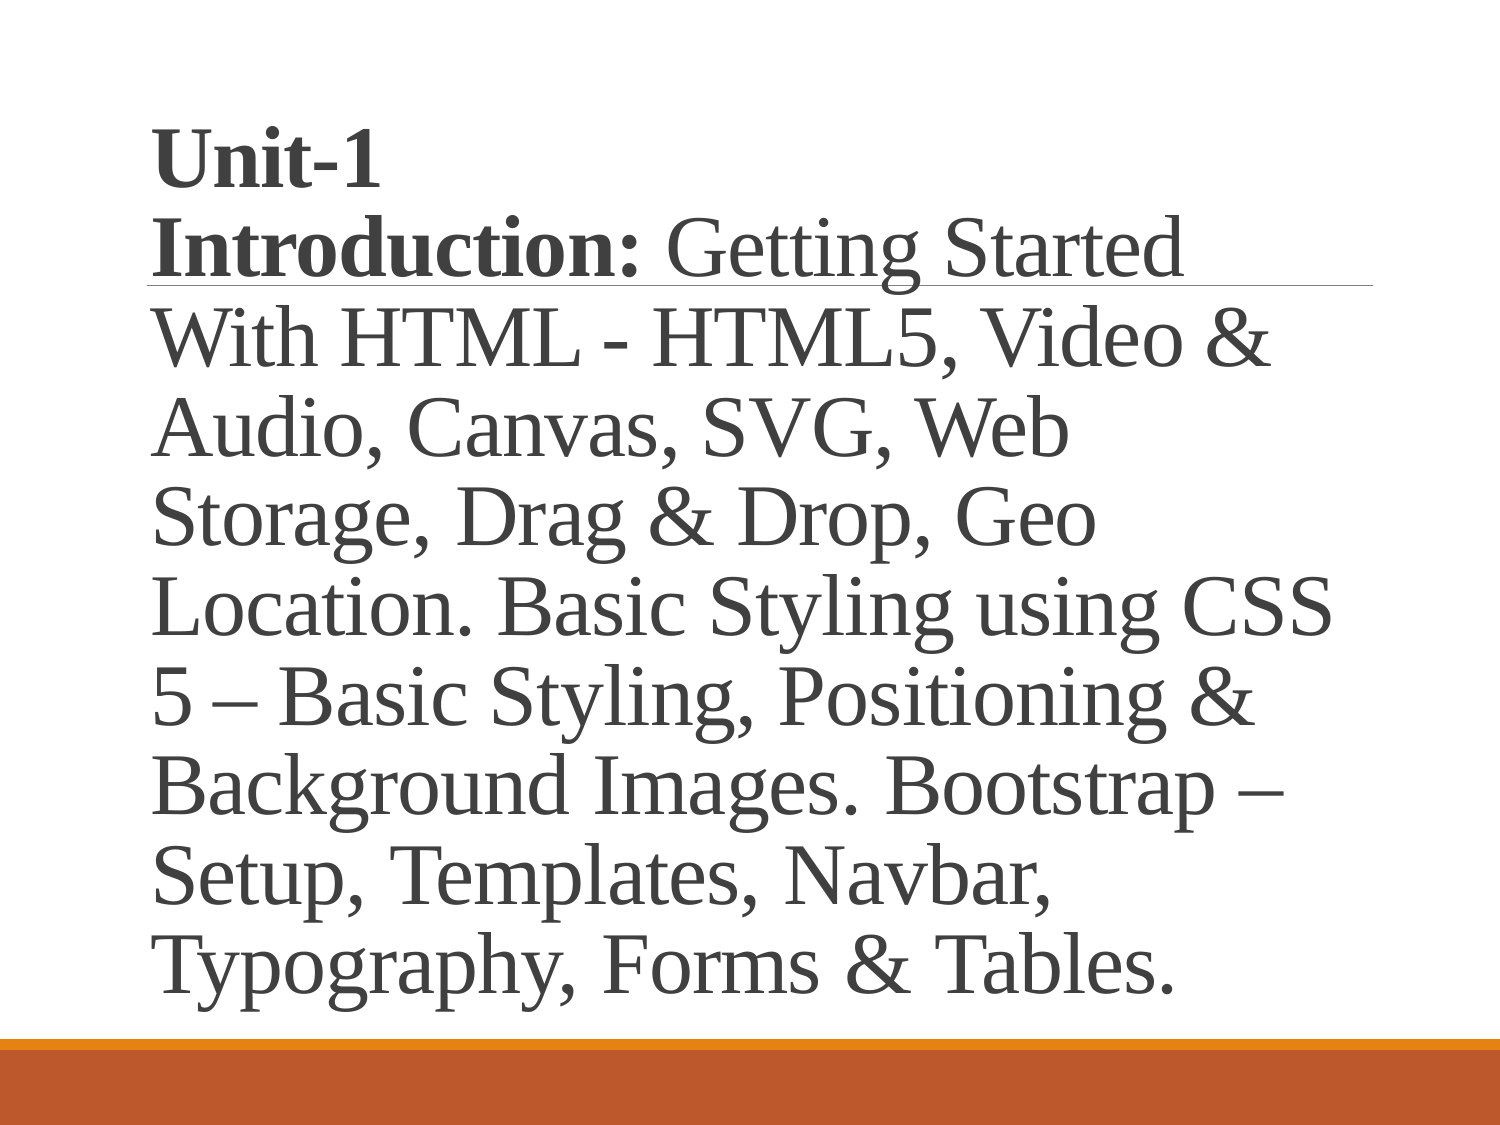

# Unit-1 Introduction: Getting Started With HTML - HTML5, Video & Audio, Canvas, SVG, Web Storage, Drag & Drop, Geo Location. Basic Styling using CSS 5 – Basic Styling, Positioning & Background Images. Bootstrap – Setup, Templates, Navbar, Typography, Forms & Tables.